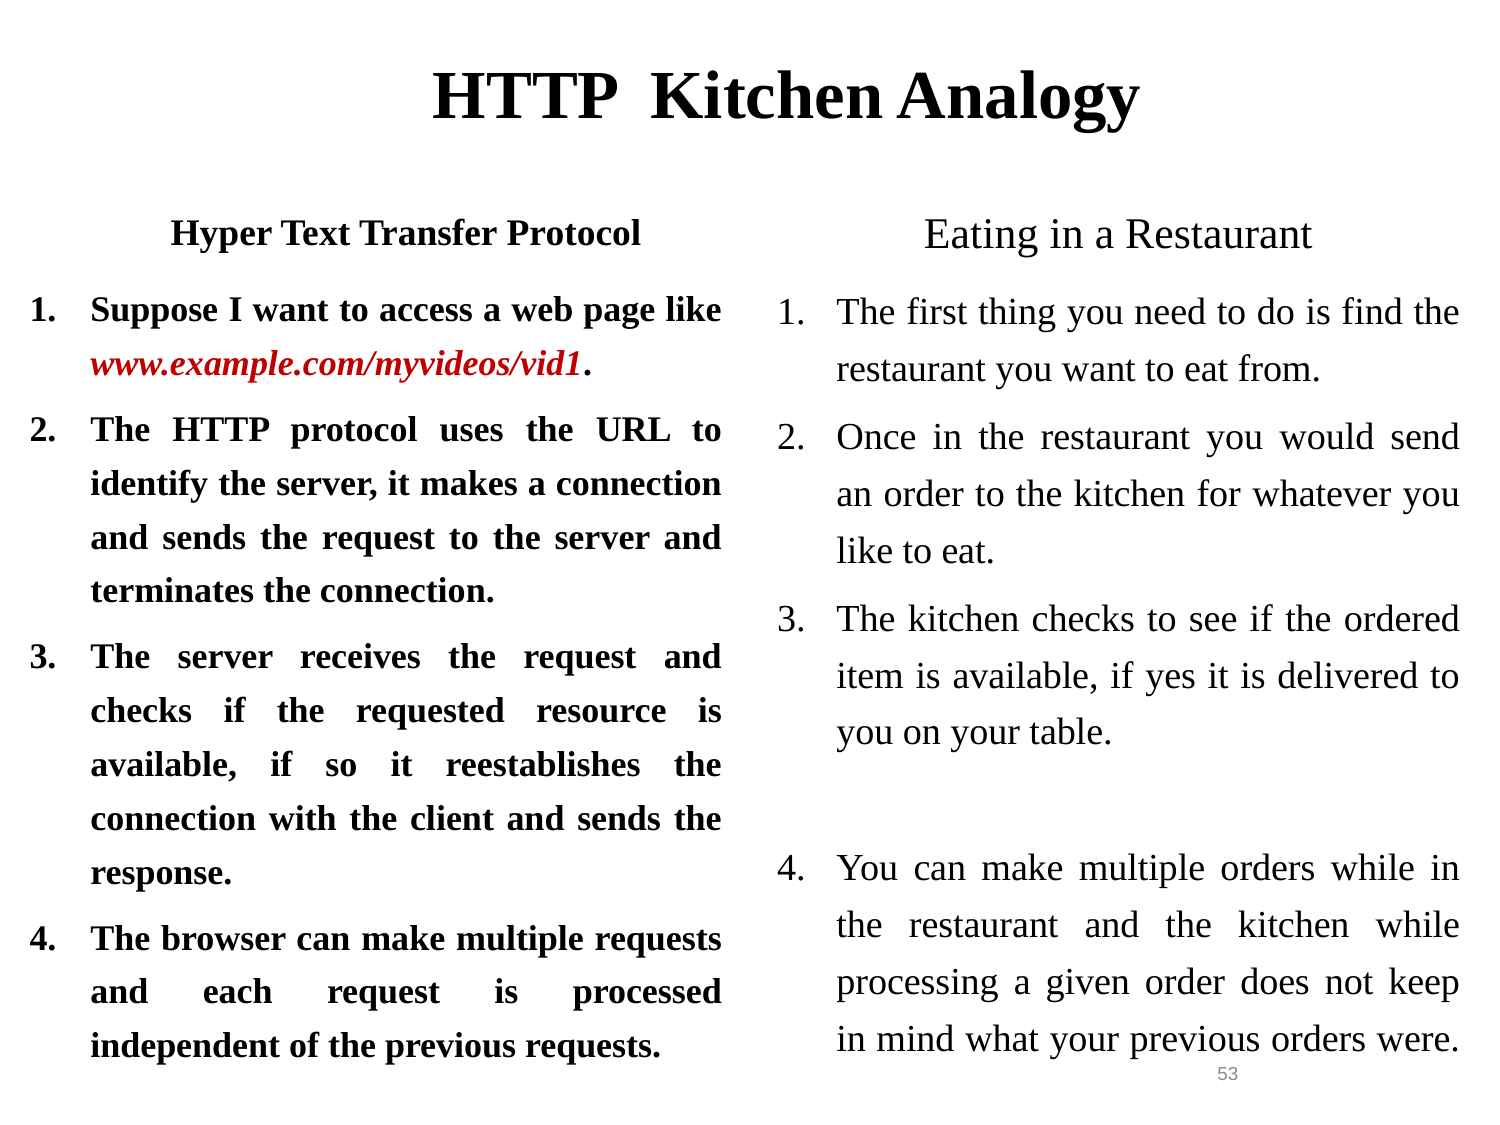

# HTTP  Kitchen Analogy
Hyper Text Transfer Protocol
Eating in a Restaurant
Suppose I want to access a web page like www.example.com/myvideos/vid1.
The HTTP protocol uses the URL to identify the server, it makes a connection and sends the request to the server and terminates the connection.
The server receives the request and checks if the requested resource is available, if so it reestablishes the connection with the client and sends the response.
The browser can make multiple requests and each request is processed independent of the previous requests.
The first thing you need to do is find the restaurant you want to eat from.
Once in the restaurant you would send an order to the kitchen for whatever you like to eat.
The kitchen checks to see if the ordered item is available, if yes it is delivered to you on your table.

You can make multiple orders while in the restaurant and the kitchen while processing a given order does not keep in mind what your previous orders were.
53